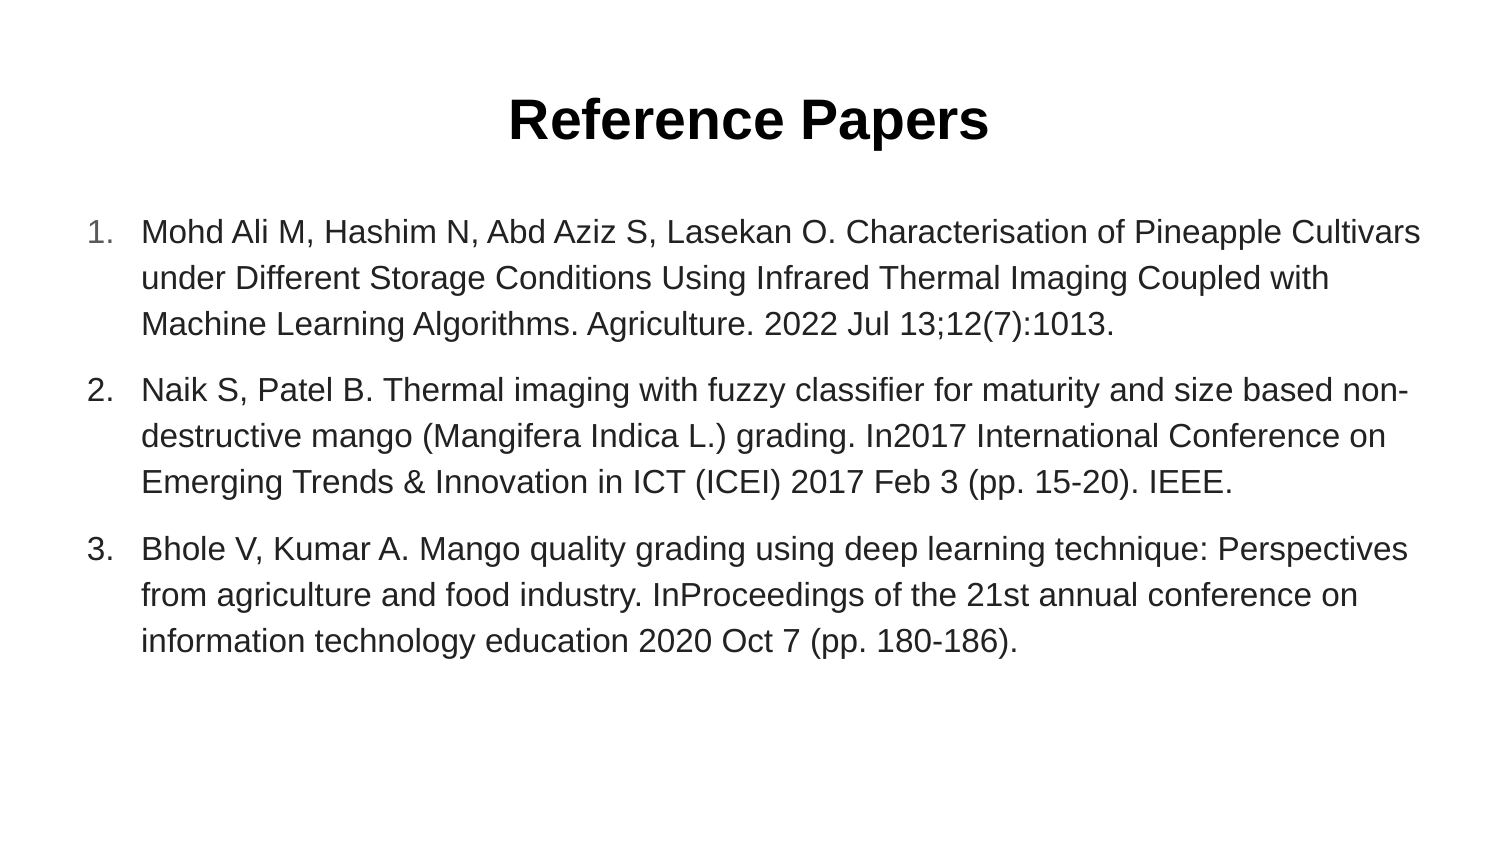

Reference Papers
Mohd Ali M, Hashim N, Abd Aziz S, Lasekan O. Characterisation of Pineapple Cultivars under Different Storage Conditions Using Infrared Thermal Imaging Coupled with Machine Learning Algorithms. Agriculture. 2022 Jul 13;12(7):1013.
Naik S, Patel B. Thermal imaging with fuzzy classifier for maturity and size based non-destructive mango (Mangifera Indica L.) grading. In2017 International Conference on Emerging Trends & Innovation in ICT (ICEI) 2017 Feb 3 (pp. 15-20). IEEE.
Bhole V, Kumar A. Mango quality grading using deep learning technique: Perspectives from agriculture and food industry. InProceedings of the 21st annual conference on information technology education 2020 Oct 7 (pp. 180-186).